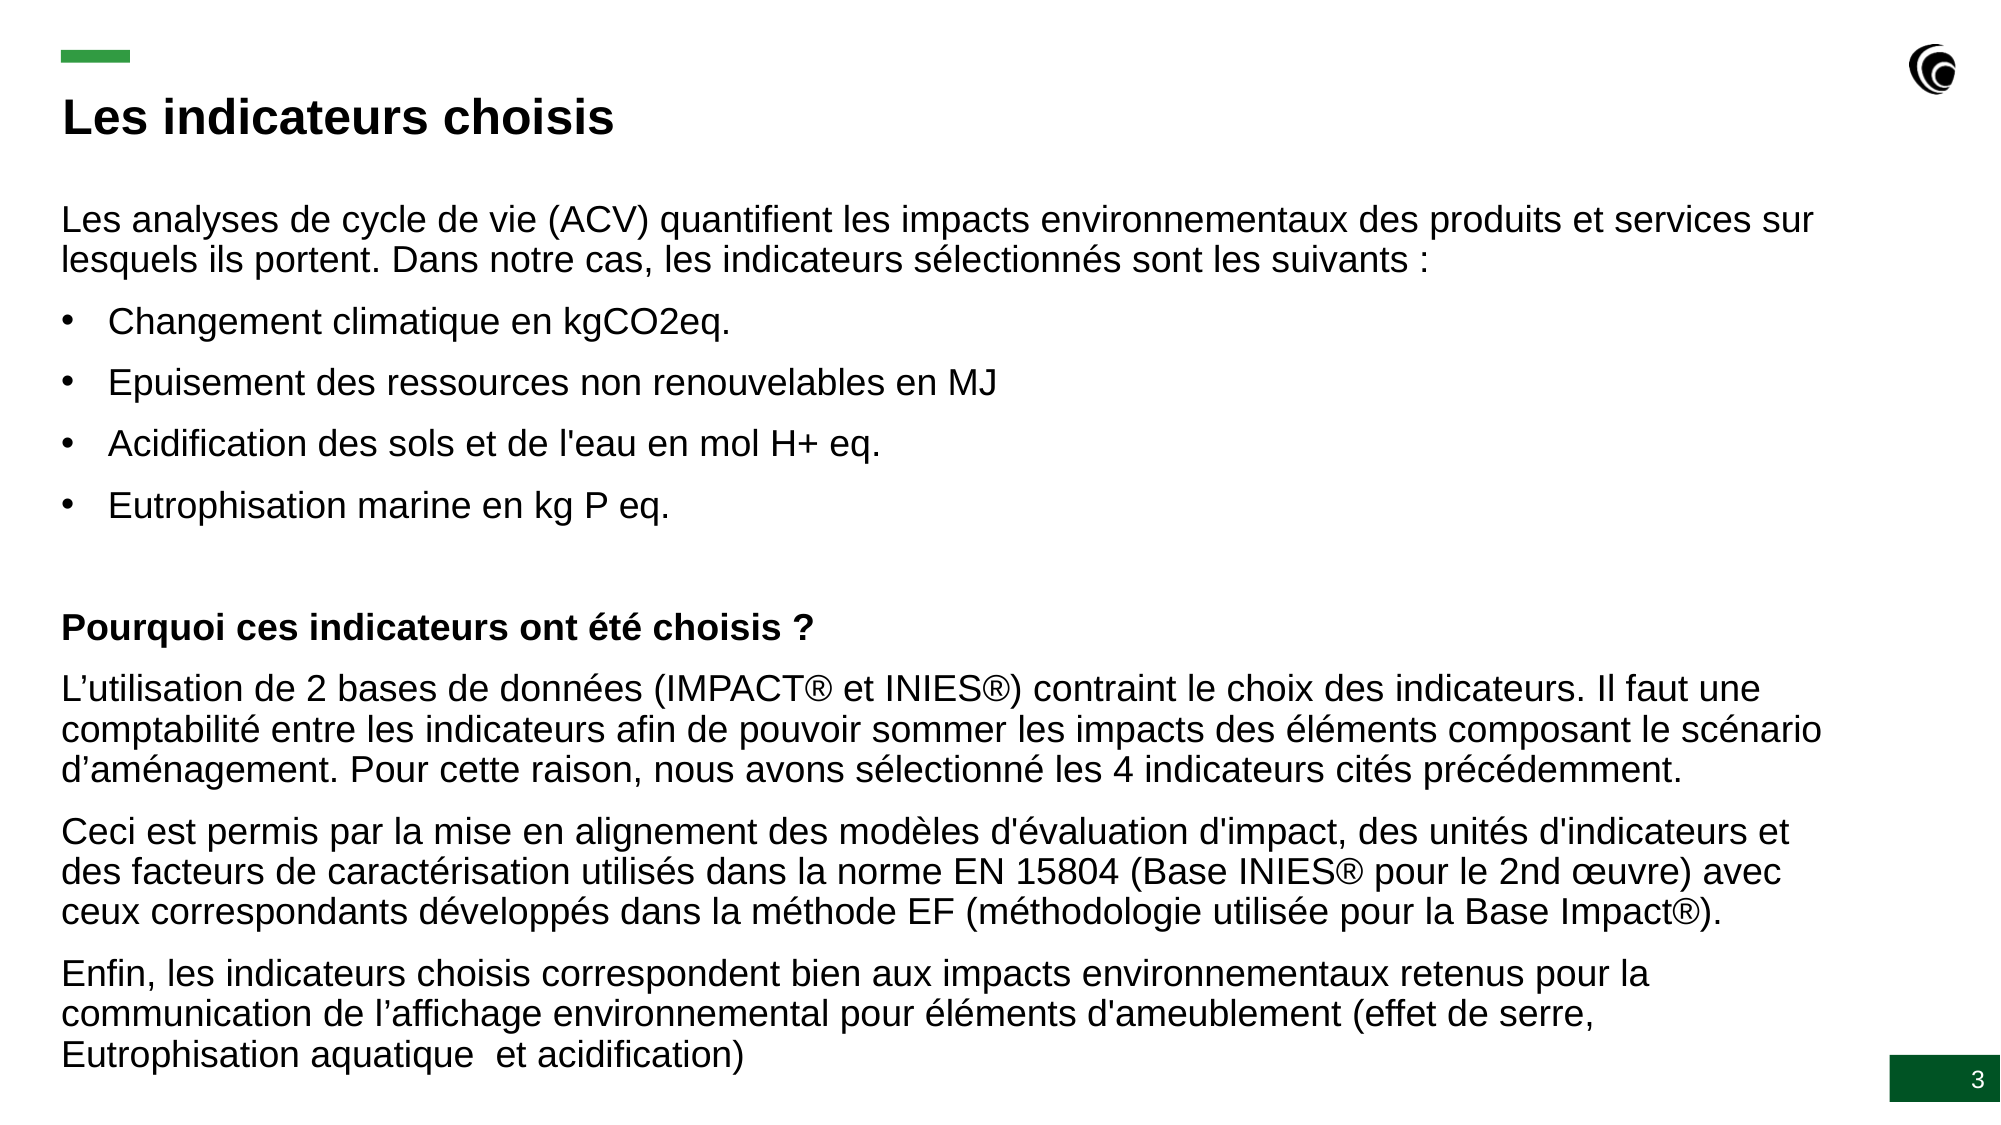

Les indicateurs choisis
Les analyses de cycle de vie (ACV) quantifient les impacts environnementaux des produits et services sur lesquels ils portent. Dans notre cas, les indicateurs sélectionnés sont les suivants :
Changement climatique en kgCO2eq.
Epuisement des ressources non renouvelables en MJ
Acidification des sols et de l'eau en mol H+ eq.
Eutrophisation marine en kg P eq.

Pourquoi ces indicateurs ont été choisis ?
L’utilisation de 2 bases de données (IMPACT® et INIES®) contraint le choix des indicateurs. Il faut une comptabilité entre les indicateurs afin de pouvoir sommer les impacts des éléments composant le scénario d’aménagement. Pour cette raison, nous avons sélectionné les 4 indicateurs cités précédemment.
Ceci est permis par la mise en alignement des modèles d'évaluation d'impact, des unités d'indicateurs et des facteurs de caractérisation utilisés dans la norme EN 15804 (Base INIES® pour le 2nd œuvre) avec ceux correspondants développés dans la méthode EF (méthodologie utilisée pour la Base Impact®).
Enfin, les indicateurs choisis correspondent bien aux impacts environnementaux retenus pour la communication de l’affichage environnemental pour éléments d'ameublement (effet de serre, Eutrophisation aquatique  et acidification)